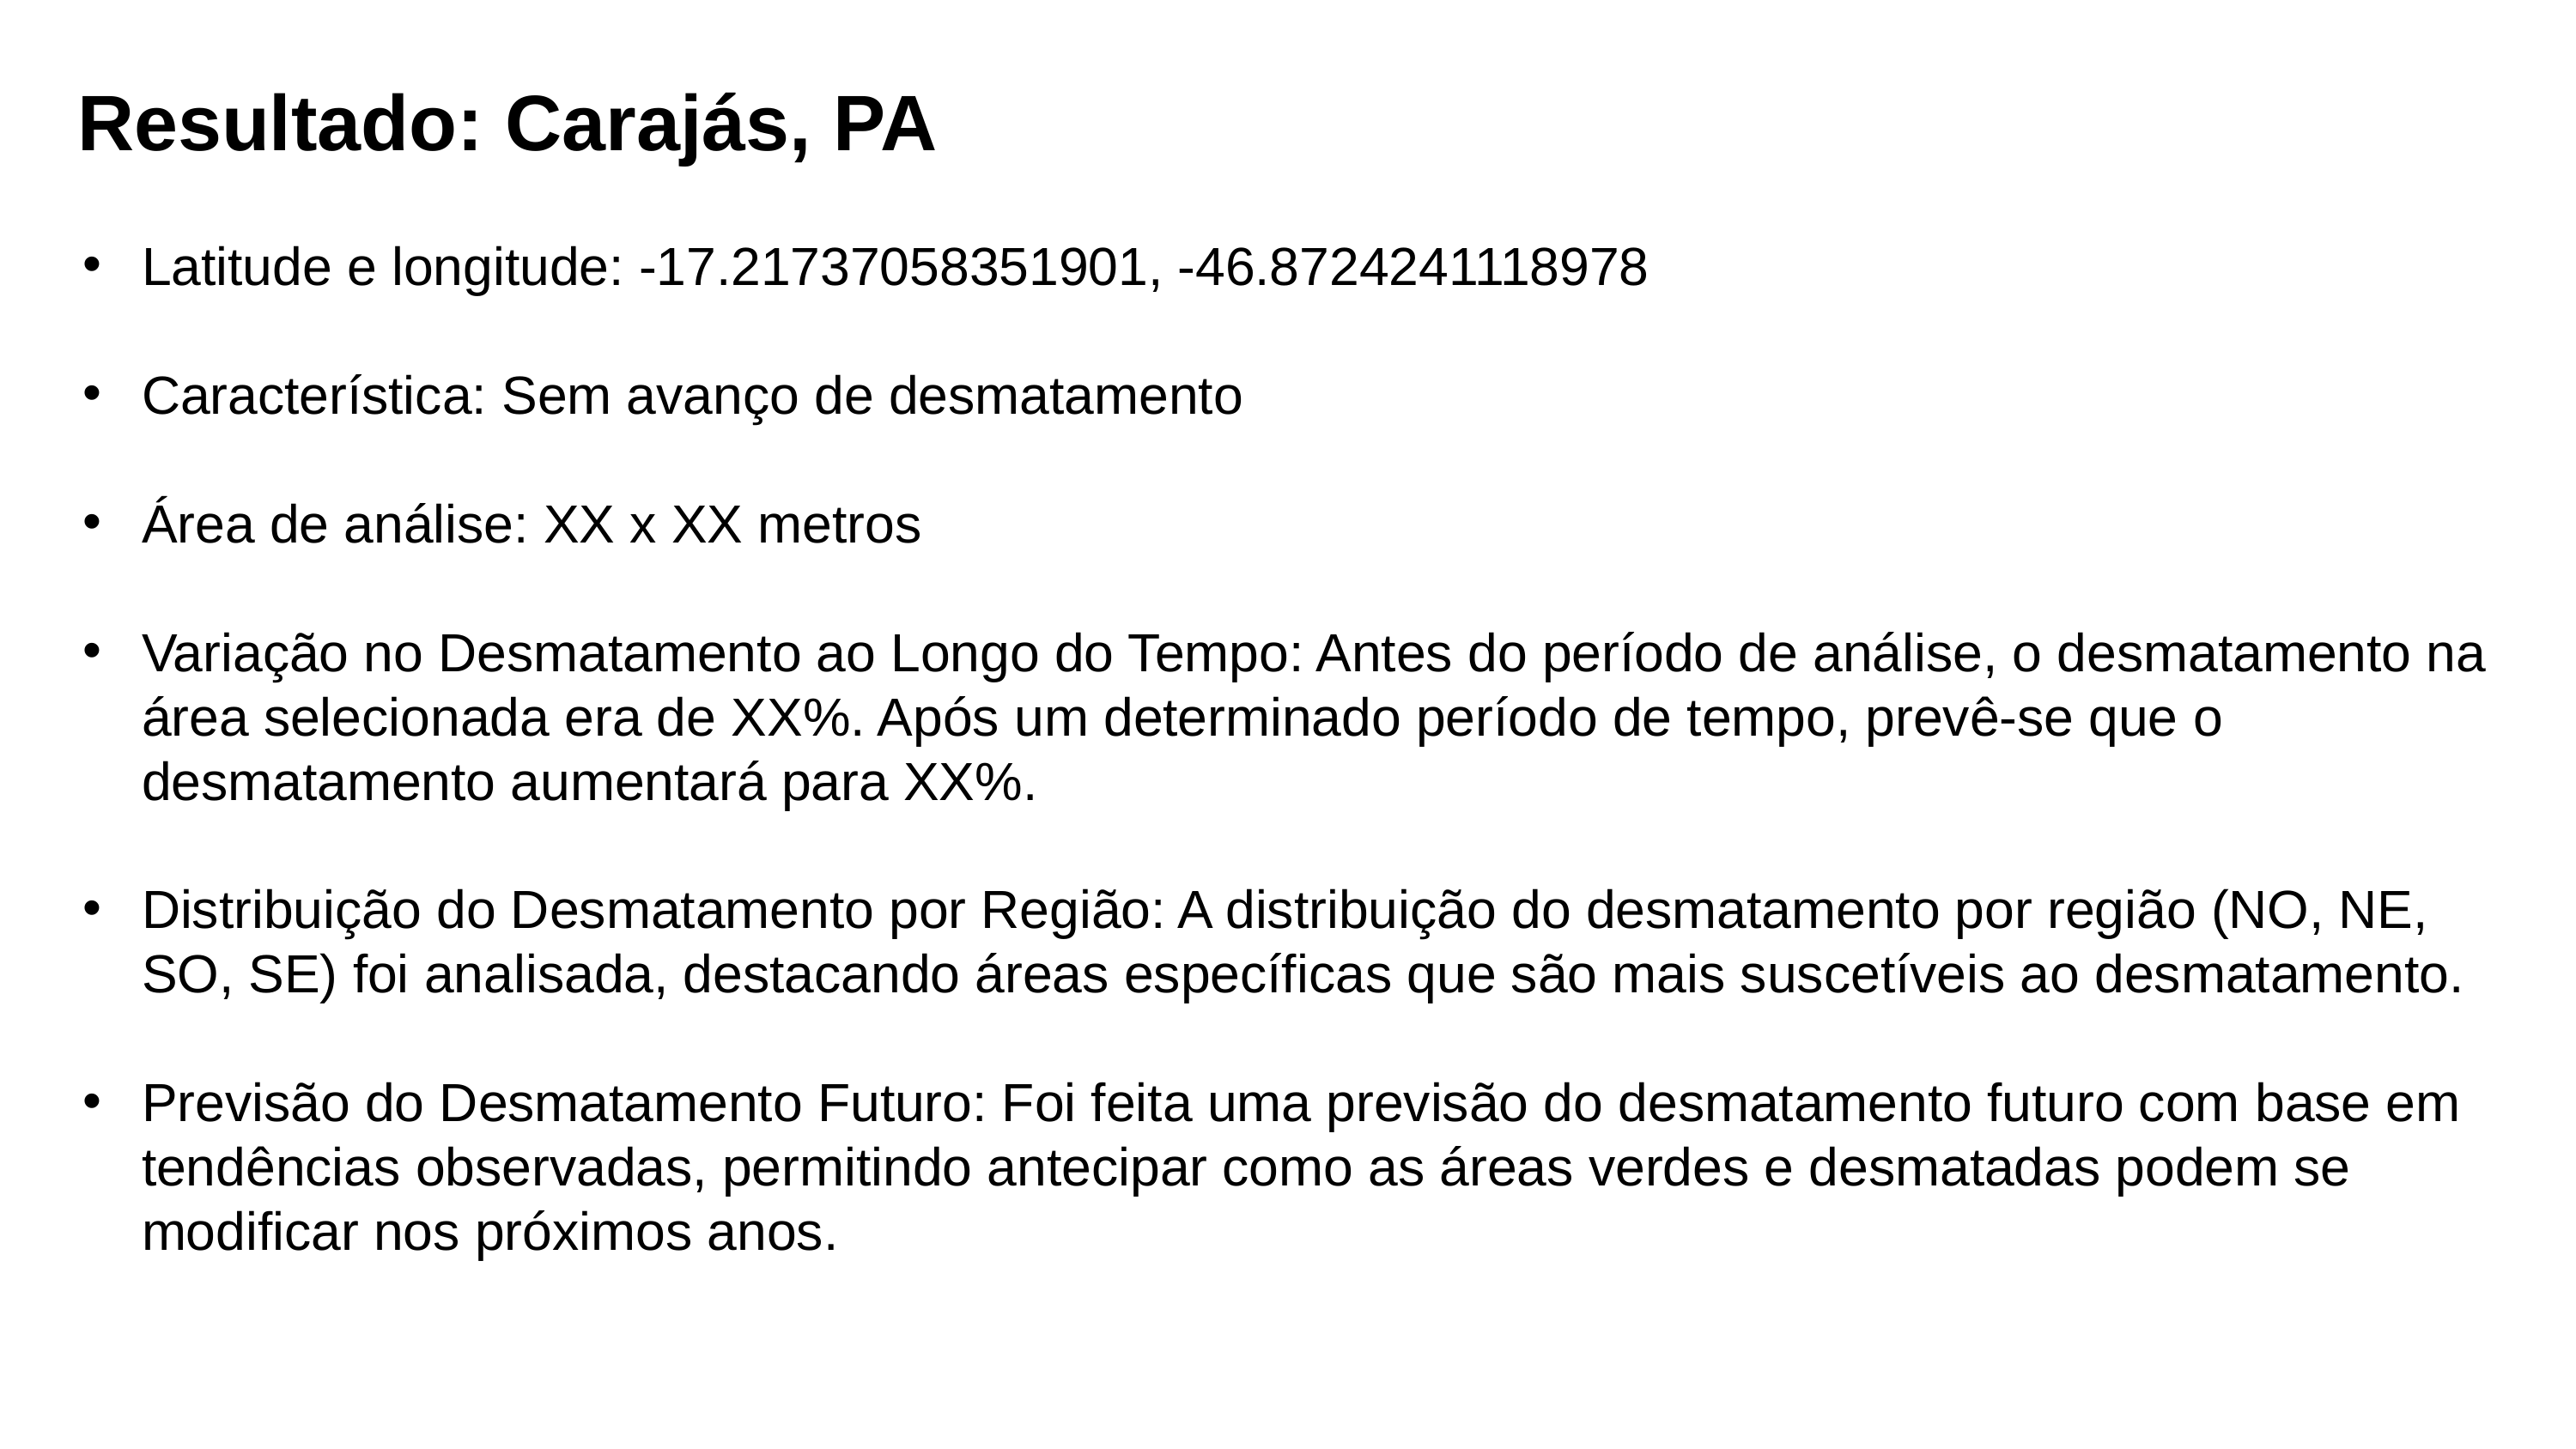

# Resultado: Carajás, PA
Latitude e longitude: -17.21737058351901, -46.8724241118978
Característica: Sem avanço de desmatamento
Área de análise: XX x XX metros
Variação no Desmatamento ao Longo do Tempo: Antes do período de análise, o desmatamento na área selecionada era de XX%. Após um determinado período de tempo, prevê-se que o desmatamento aumentará para XX%.
Distribuição do Desmatamento por Região: A distribuição do desmatamento por região (NO, NE, SO, SE) foi analisada, destacando áreas específicas que são mais suscetíveis ao desmatamento.
Previsão do Desmatamento Futuro: Foi feita uma previsão do desmatamento futuro com base em tendências observadas, permitindo antecipar como as áreas verdes e desmatadas podem se modificar nos próximos anos.